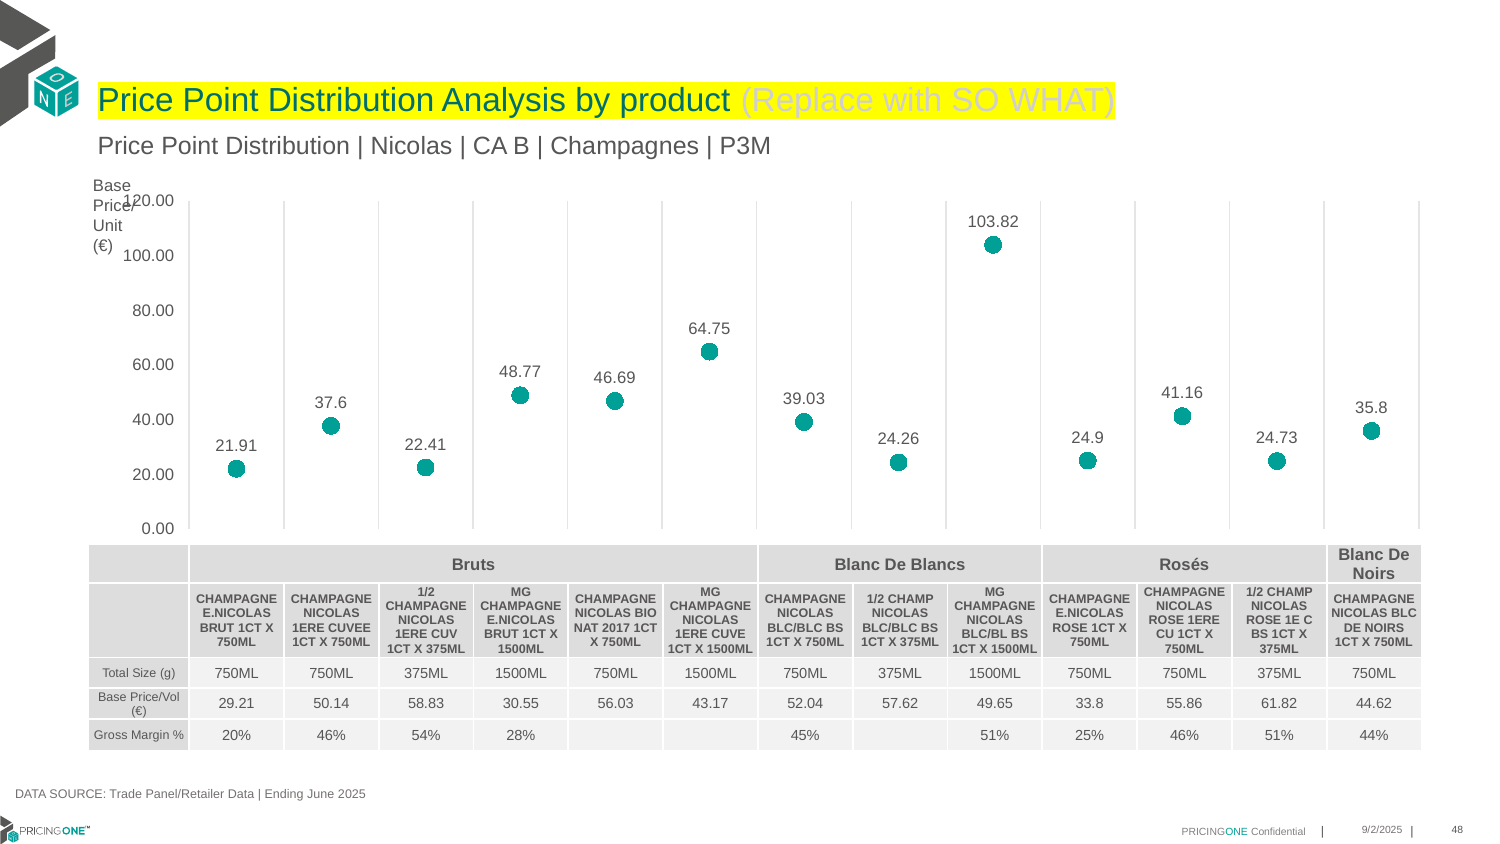

# Price Point Distribution Analysis by product (Replace with SO WHAT)
Price Point Distribution | Nicolas | CA B | Champagnes | P3M
Base Price/Unit (€)

### Chart

| Category | Base Price/Unit |
|---|---|
| CHAMPAGNE E.NICOLAS BRUT 1CT X 750ML | 21.91 |
| CHAMPAGNE NICOLAS 1ERE CUVEE 1CT X 750ML | 37.6 |
| 1/2 CHAMPAGNE NICOLAS 1ERE CUV 1CT X 375ML | 22.41 |
| MG CHAMPAGNE E.NICOLAS BRUT 1CT X 1500ML | 48.77 |
| CHAMPAGNE NICOLAS BIO NAT 2017 1CT X 750ML | 46.69 |
| MG CHAMPAGNE NICOLAS 1ERE CUVE 1CT X 1500ML | 64.75 |
| CHAMPAGNE NICOLAS BLC/BLC BS 1CT X 750ML | 39.03 |
| 1/2 CHAMP NICOLAS BLC/BLC BS 1CT X 375ML | 24.26 |
| MG CHAMPAGNE NICOLAS BLC/BL BS 1CT X 1500ML | 103.82 |
| CHAMPAGNE E.NICOLAS ROSE 1CT X 750ML | 24.9 |
| CHAMPAGNE NICOLAS ROSE 1ERE CU 1CT X 750ML | 41.16 |
| 1/2 CHAMP NICOLAS ROSE 1E C BS 1CT X 375ML | 24.73 |
| CHAMPAGNE NICOLAS BLC DE NOIRS 1CT X 750ML | 35.8 |
|  | Bruts | Bruts | Bruts | Bruts | Bruts | Bruts | Blanc De Blancs | Blanc De Blancs | Blanc De Blancs | Rosés | Rosés | Rosés | Blanc De Noirs |
| --- | --- | --- | --- | --- | --- | --- | --- | --- | --- | --- | --- | --- | --- |
|  | CHAMPAGNE E.NICOLAS BRUT 1CT X 750ML | CHAMPAGNE NICOLAS 1ERE CUVEE 1CT X 750ML | 1/2 CHAMPAGNE NICOLAS 1ERE CUV 1CT X 375ML | MG CHAMPAGNE E.NICOLAS BRUT 1CT X 1500ML | CHAMPAGNE NICOLAS BIO NAT 2017 1CT X 750ML | MG CHAMPAGNE NICOLAS 1ERE CUVE 1CT X 1500ML | CHAMPAGNE NICOLAS BLC/BLC BS 1CT X 750ML | 1/2 CHAMP NICOLAS BLC/BLC BS 1CT X 375ML | MG CHAMPAGNE NICOLAS BLC/BL BS 1CT X 1500ML | CHAMPAGNE E.NICOLAS ROSE 1CT X 750ML | CHAMPAGNE NICOLAS ROSE 1ERE CU 1CT X 750ML | 1/2 CHAMP NICOLAS ROSE 1E C BS 1CT X 375ML | CHAMPAGNE NICOLAS BLC DE NOIRS 1CT X 750ML |
| Total Size (g) | 750ML | 750ML | 375ML | 1500ML | 750ML | 1500ML | 750ML | 375ML | 1500ML | 750ML | 750ML | 375ML | 750ML |
| Base Price/Vol (€) | 29.21 | 50.14 | 58.83 | 30.55 | 56.03 | 43.17 | 52.04 | 57.62 | 49.65 | 33.8 | 55.86 | 61.82 | 44.62 |
| Gross Margin % | 20% | 46% | 54% | 28% |  |  | 45% |  | 51% | 25% | 46% | 51% | 44% |
DATA SOURCE: Trade Panel/Retailer Data | Ending June 2025
9/2/2025
48